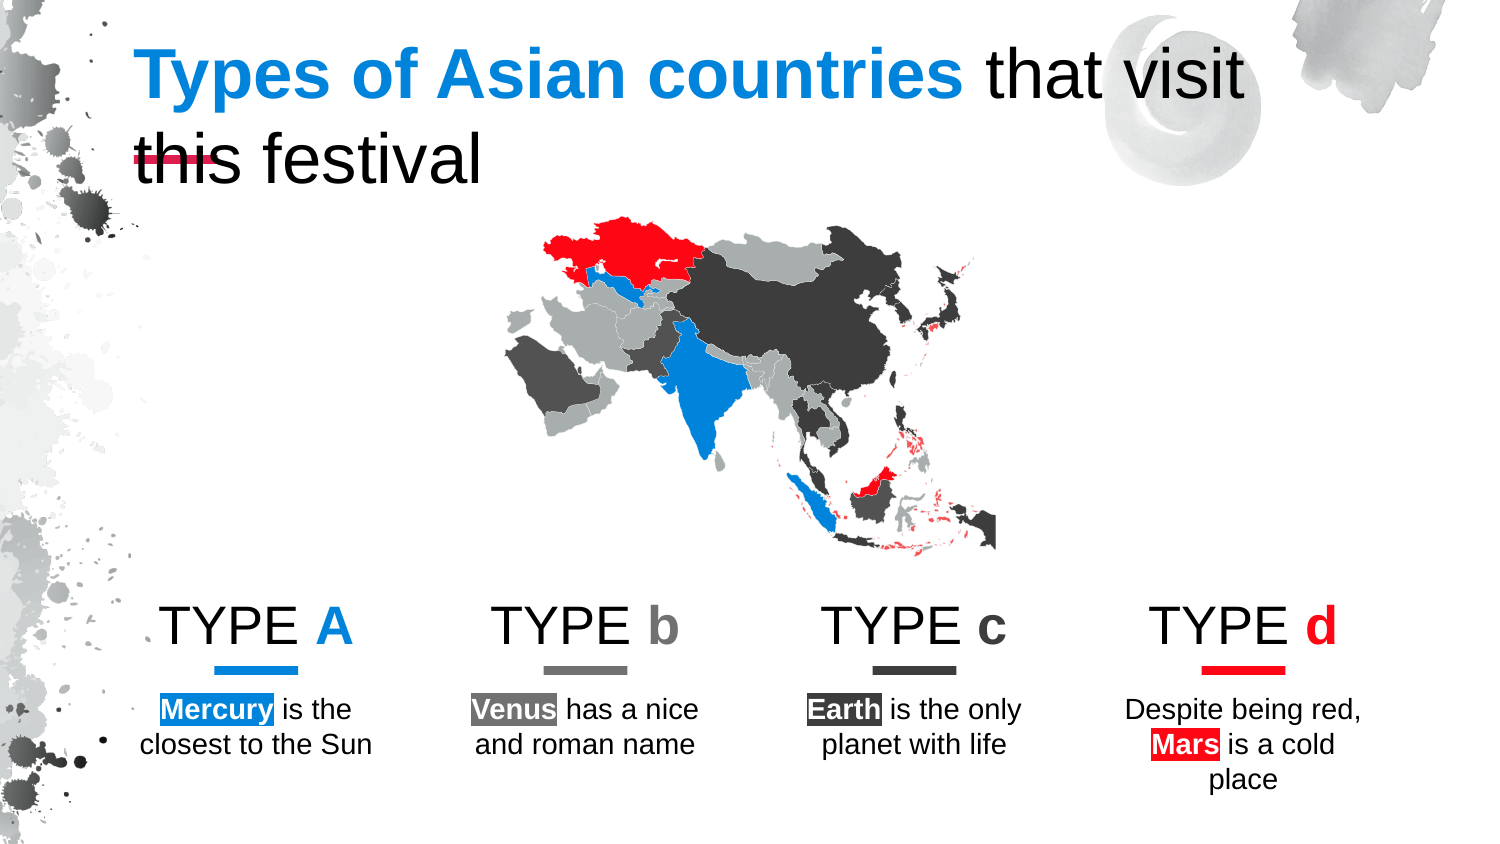

# Types of Asian countries that visit this festival

TYPE A
TYPE b
TYPE c
TYPE d

Mercury is the closest to the Sun
Venus has a nice and roman name
Earth is the only planet with life
Despite being red, Mars is a cold place